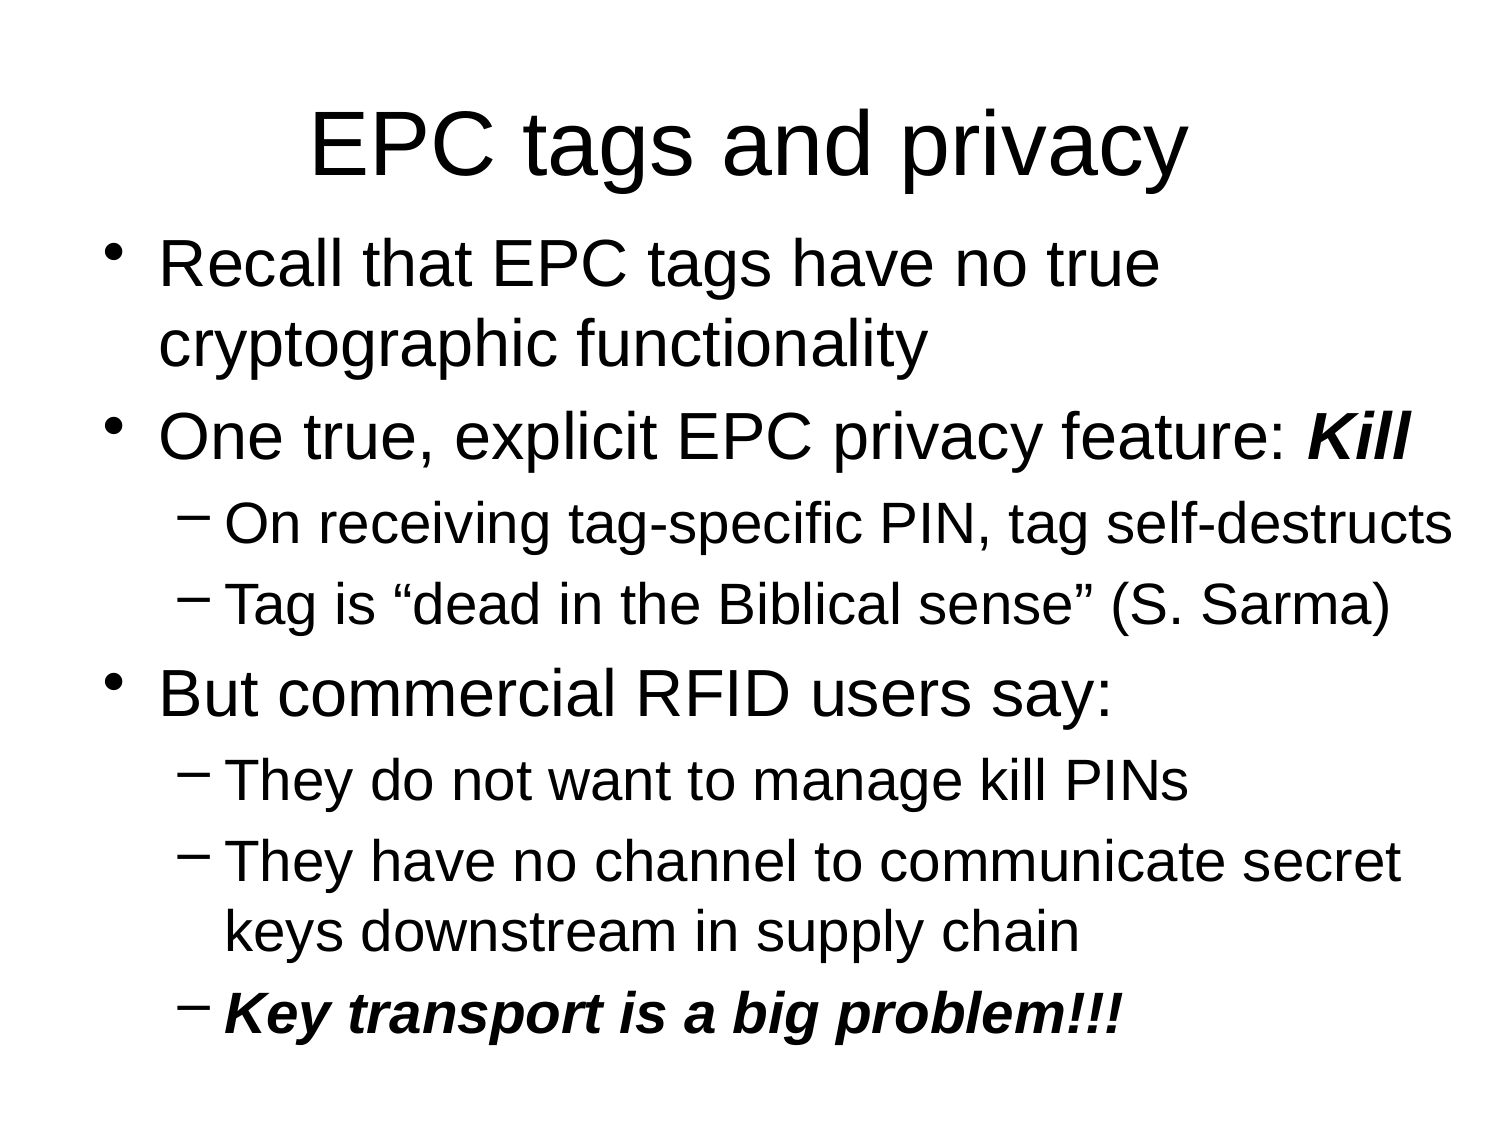

# EPC tags and privacy
Recall that EPC tags have no true cryptographic functionality
One true, explicit EPC privacy feature: Kill
On receiving tag-specific PIN, tag self-destructs
Tag is “dead in the Biblical sense” (S. Sarma)
But commercial RFID users say:
They do not want to manage kill PINs
They have no channel to communicate secret keys downstream in supply chain
Key transport is a big problem!!!